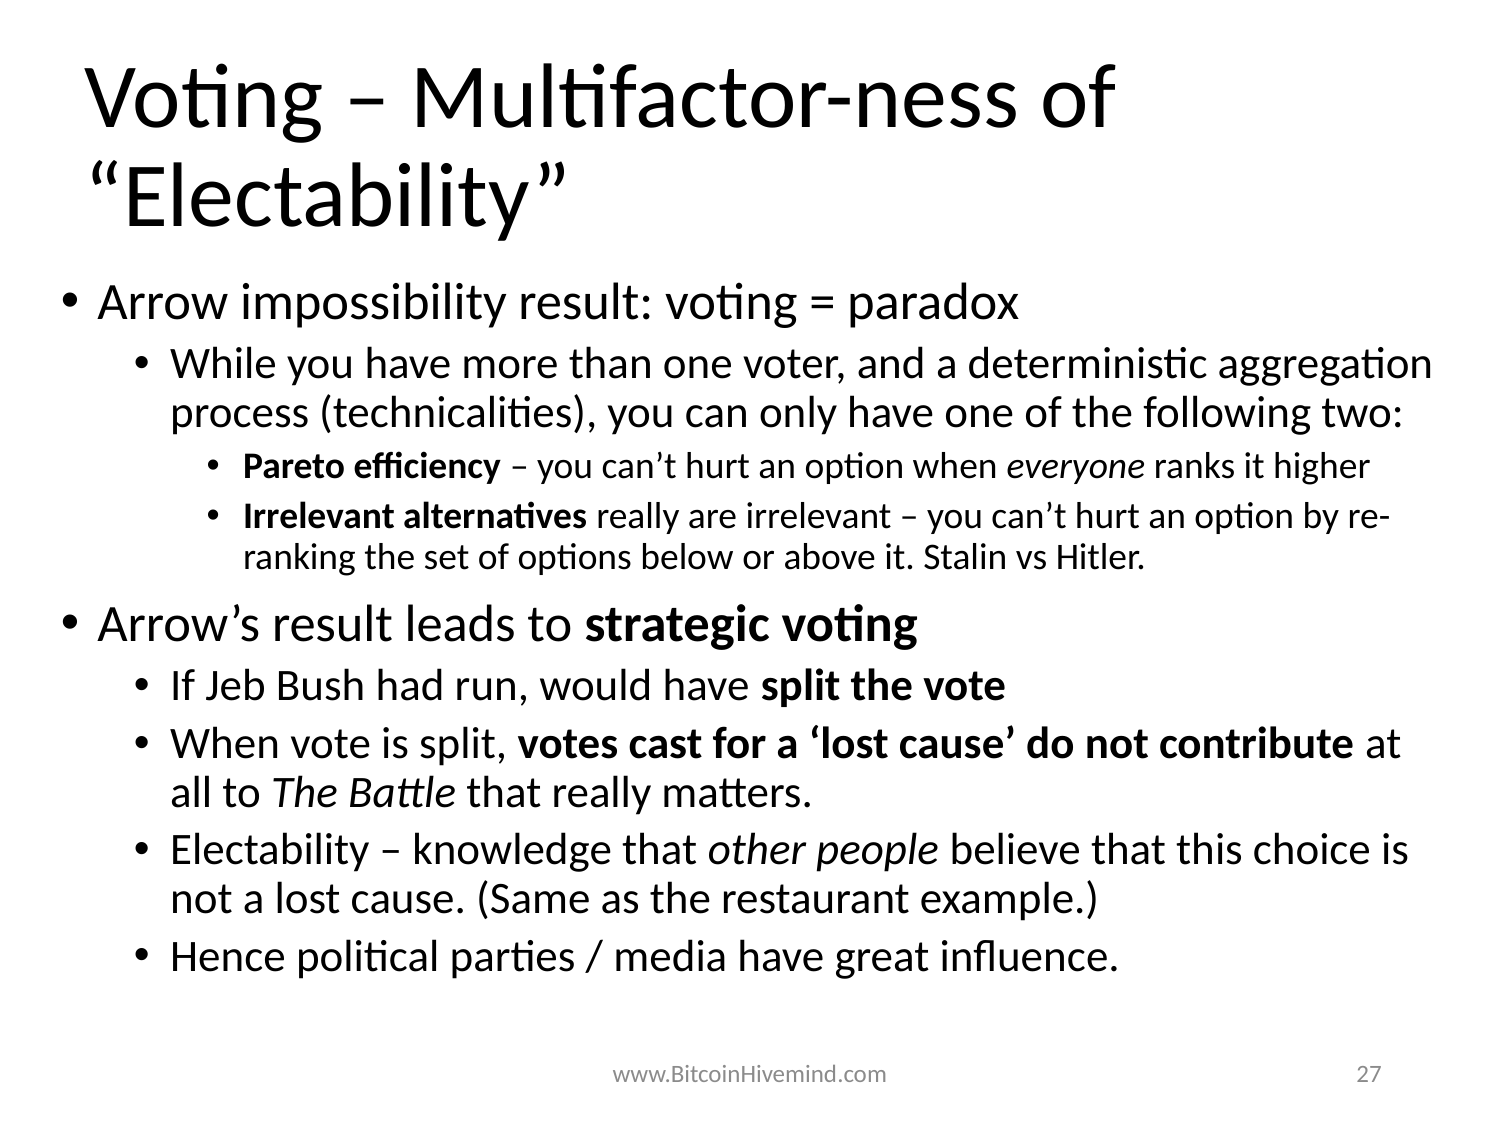

# Voting – Multifactor-ness of “Electability”
Arrow impossibility result: voting = paradox
While you have more than one voter, and a deterministic aggregation process (technicalities), you can only have one of the following two:
Pareto efficiency – you can’t hurt an option when everyone ranks it higher
Irrelevant alternatives really are irrelevant – you can’t hurt an option by re-ranking the set of options below or above it. Stalin vs Hitler.
Arrow’s result leads to strategic voting
If Jeb Bush had run, would have split the vote
When vote is split, votes cast for a ‘lost cause’ do not contribute at all to The Battle that really matters.
Electability – knowledge that other people believe that this choice is not a lost cause. (Same as the restaurant example.)
Hence political parties / media have great influence.
www.BitcoinHivemind.com
27